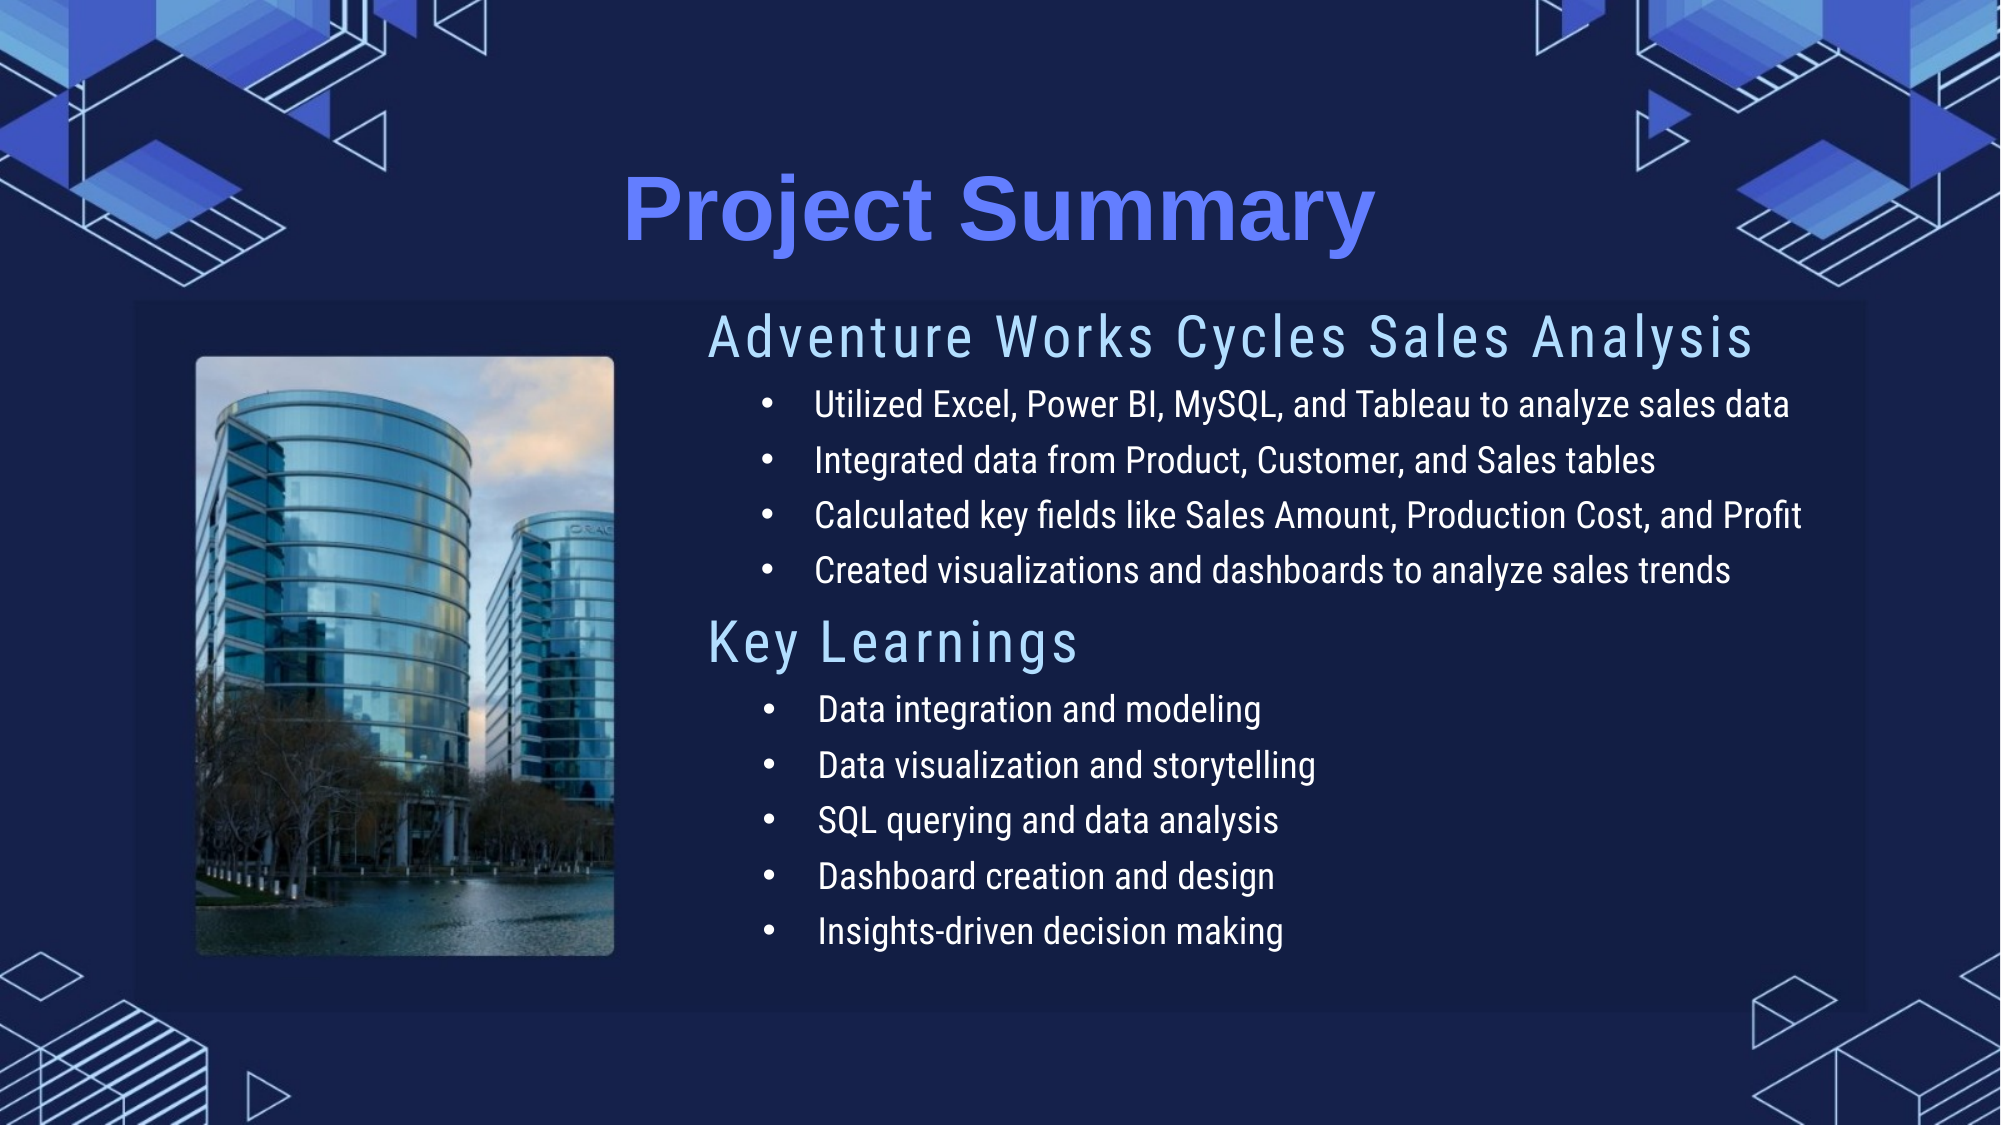

# Project Summary
Adventure Works Cycles Sales Analysis
Utilized Excel, Power BI, MySQL, and Tableau to analyze sales data
Integrated data from Product, Customer, and Sales tables
Calculated key fields like Sales Amount, Production Cost, and Profit
Created visualizations and dashboards to analyze sales trends
Key Learnings
Data integration and modeling
Data visualization and storytelling
SQL querying and data analysis
Dashboard creation and design
Insights-driven decision making